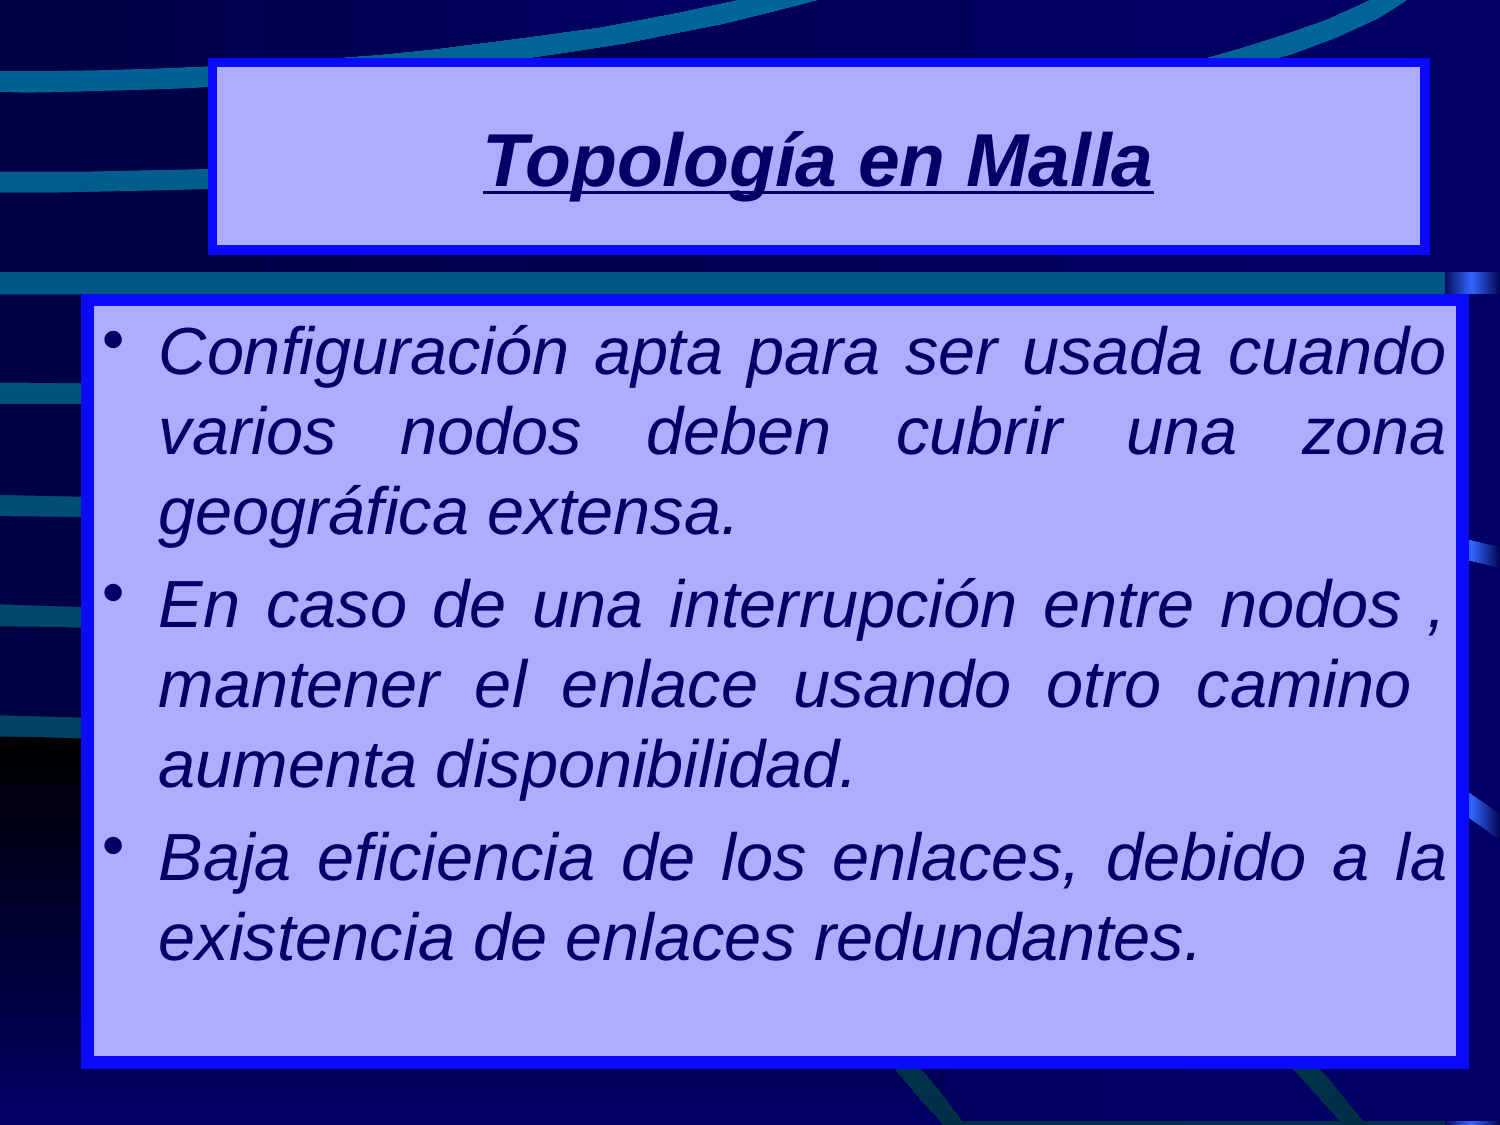

# Topología en Malla
Configuración apta para ser usada cuando varios nodos deben cubrir una zona geográfica extensa.
En caso de una interrupción entre nodos , mantener el enlace usando otro camino  aumenta disponibilidad.
Baja eficiencia de los enlaces, debido a la existencia de enlaces redundantes.